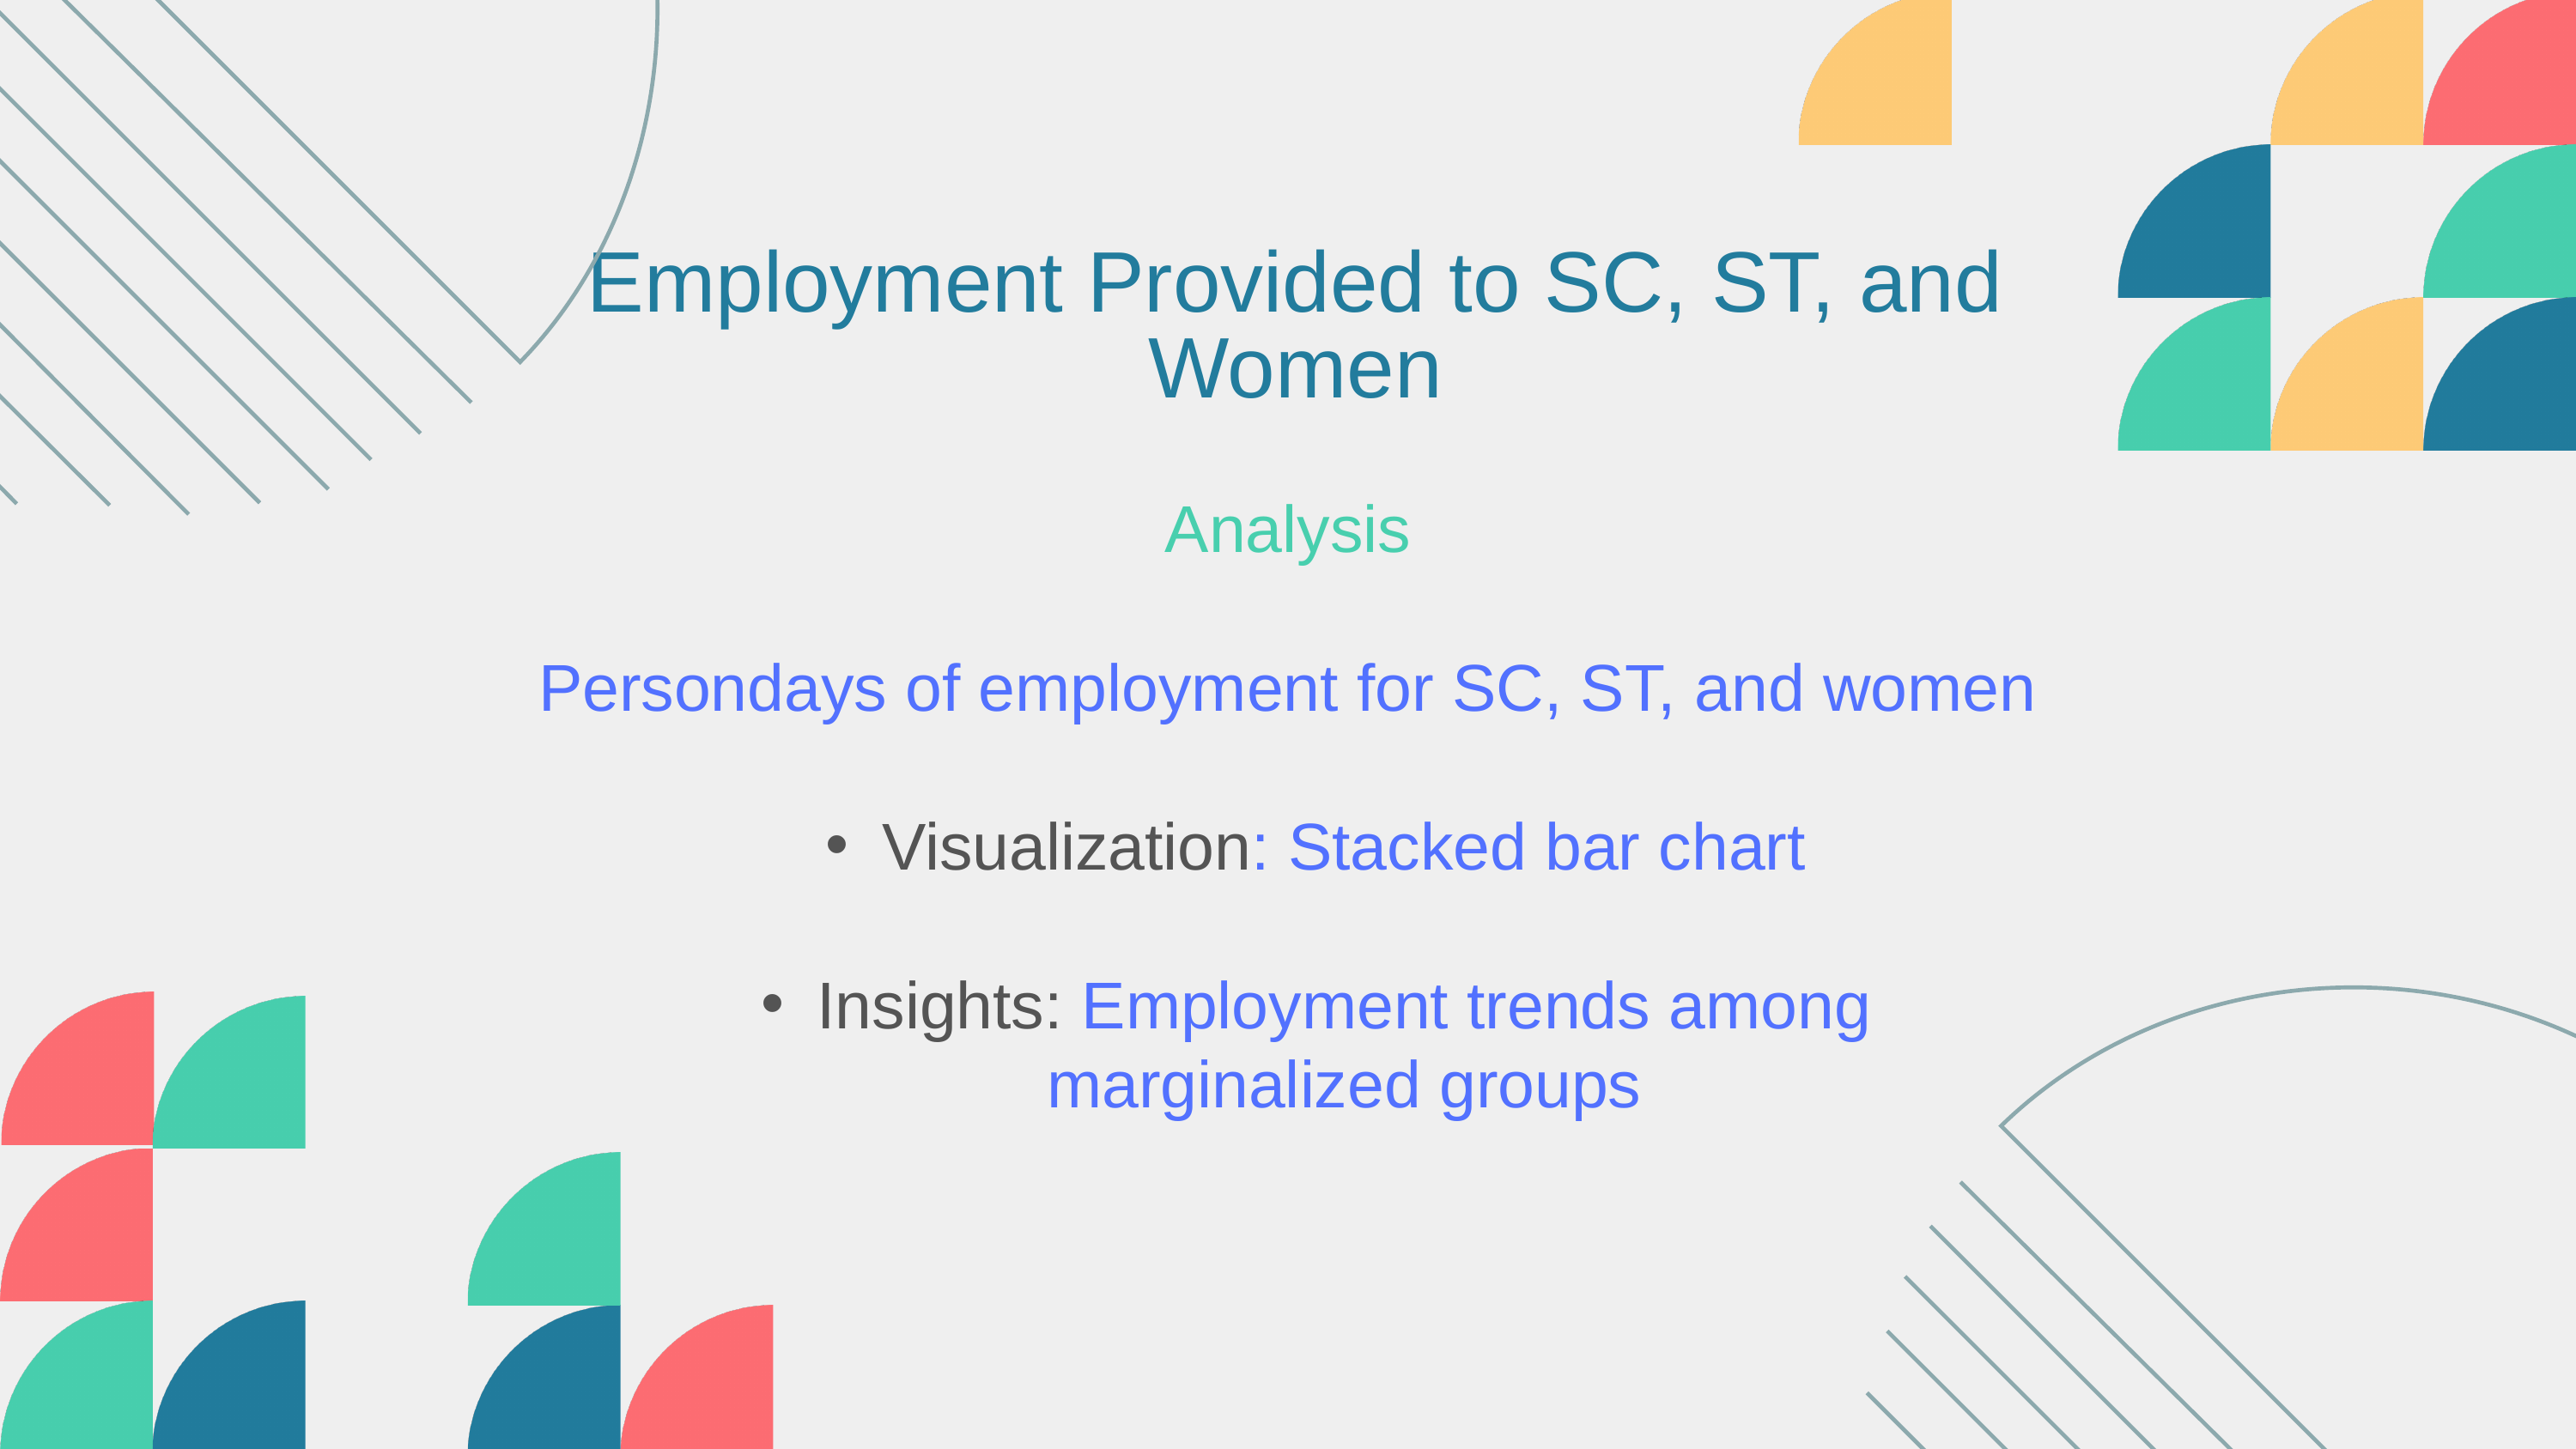

Employment Provided to SC, ST, and Women

Analysis

Persondays of employment for SC, ST, and women

Visualization: Stacked bar chart

Insights: Employment trends among marginalized groups